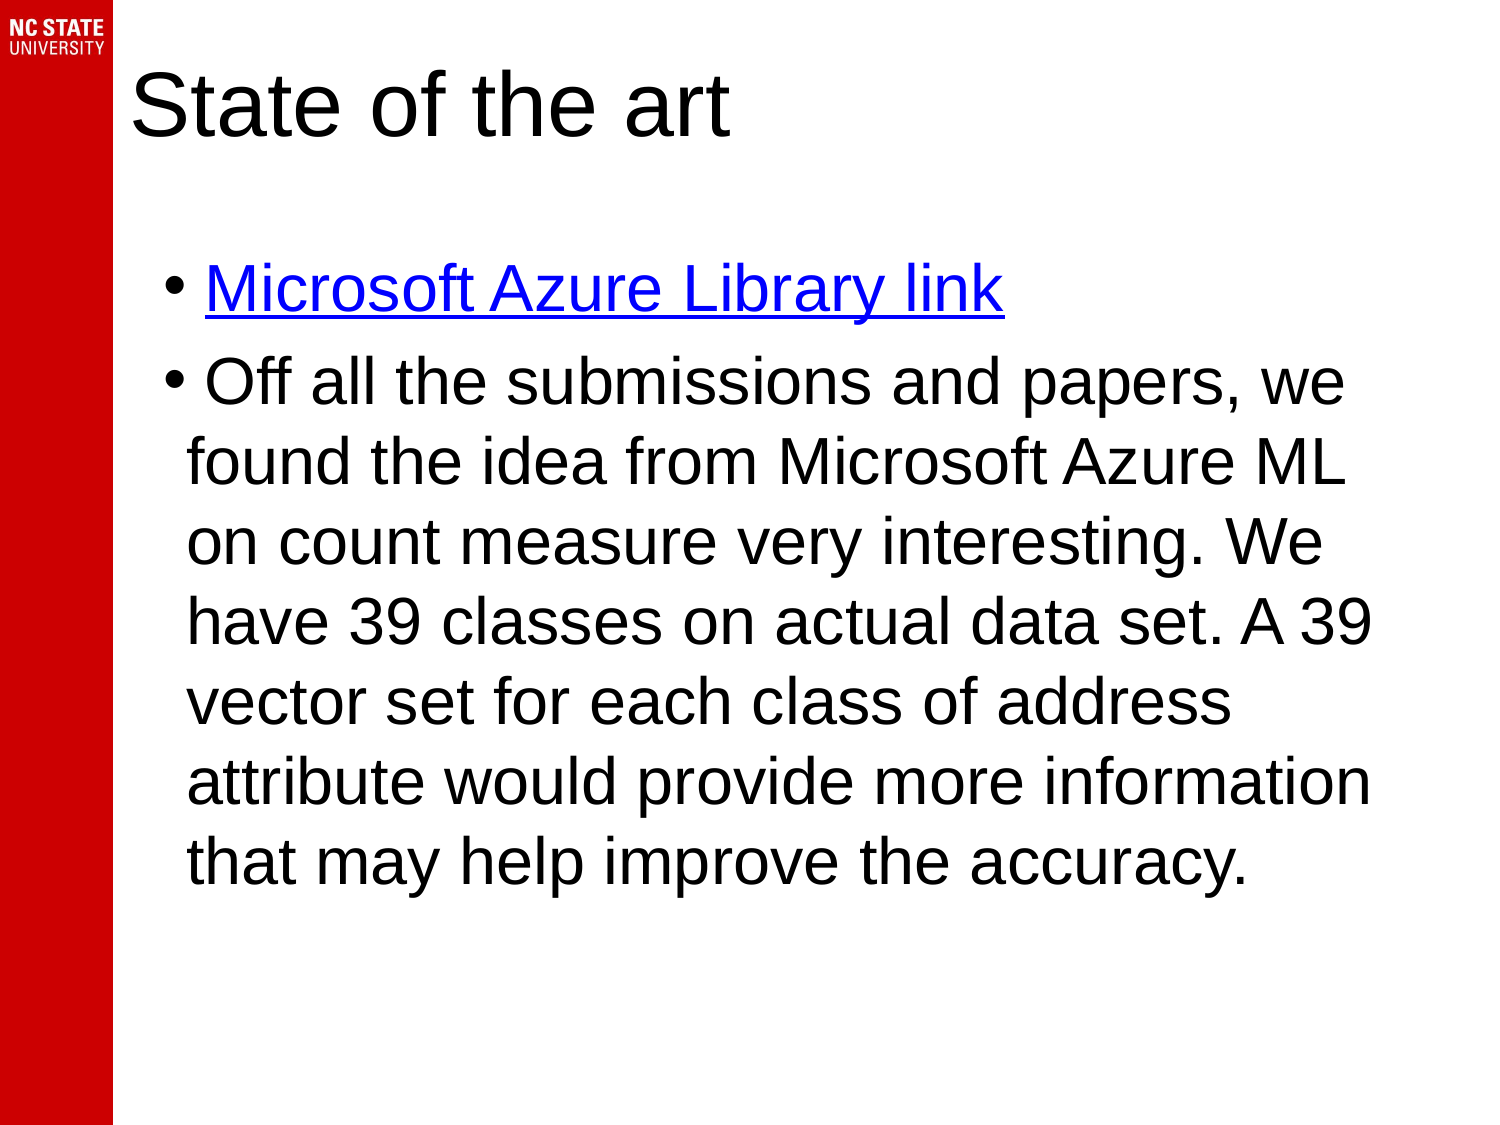

# State of the art
 Microsoft Azure Library link
 Off all the submissions and papers, we found the idea from Microsoft Azure ML on count measure very interesting. We have 39 classes on actual data set. A 39 vector set for each class of address attribute would provide more information that may help improve the accuracy.